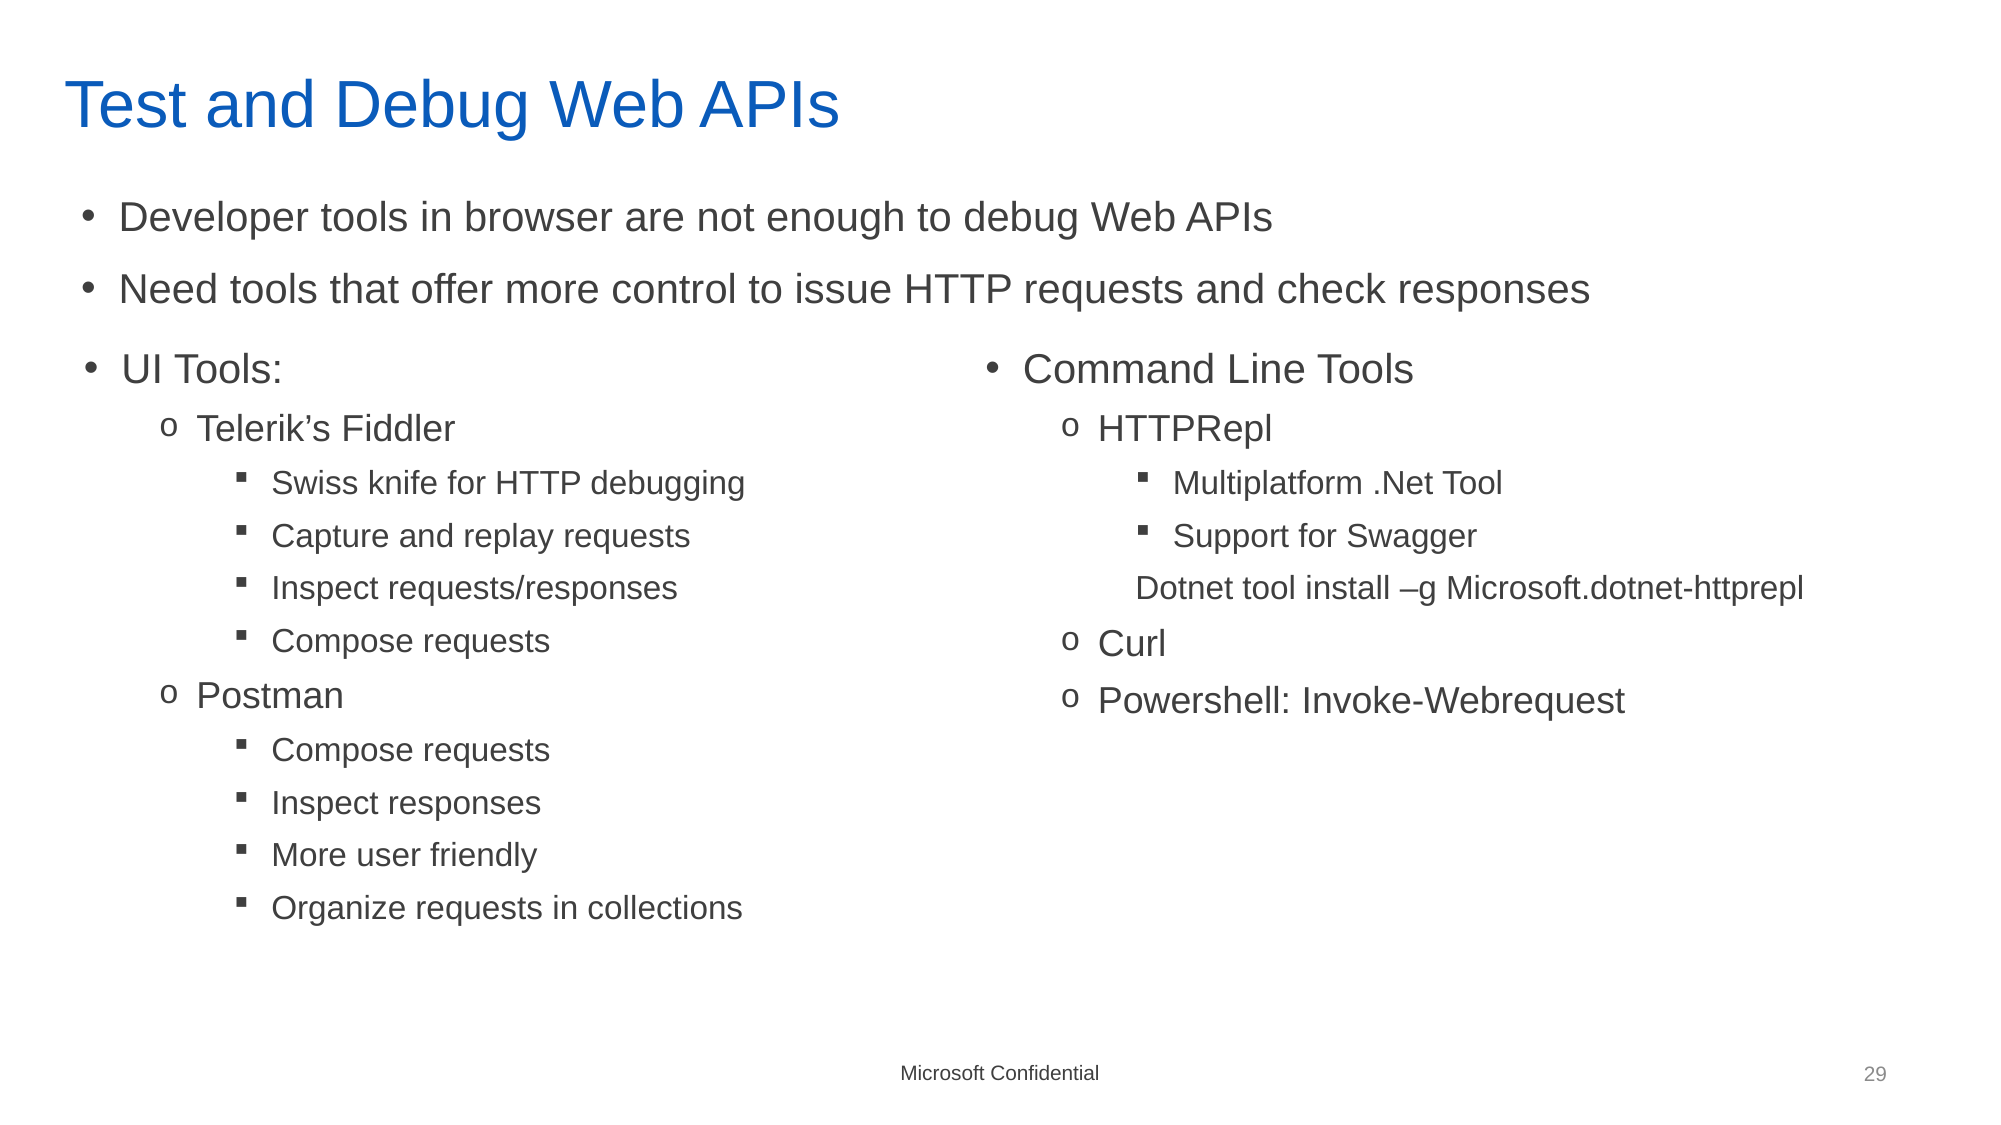

# Test and Debug Web APIs
Developer tools in browser are not enough to debug Web APIs
Need tools that offer more control to issue HTTP requests and check responses

UI Tools:
Telerik’s Fiddler
Swiss knife for HTTP debugging
Capture and replay requests
Inspect requests/responses
Compose requests
Postman
Compose requests
Inspect responses
More user friendly
Organize requests in collections
Command Line Tools
HTTPRepl
Multiplatform .Net Tool
Support for Swagger
Dotnet tool install –g Microsoft.dotnet-httprepl
Curl
Powershell: Invoke-Webrequest

29